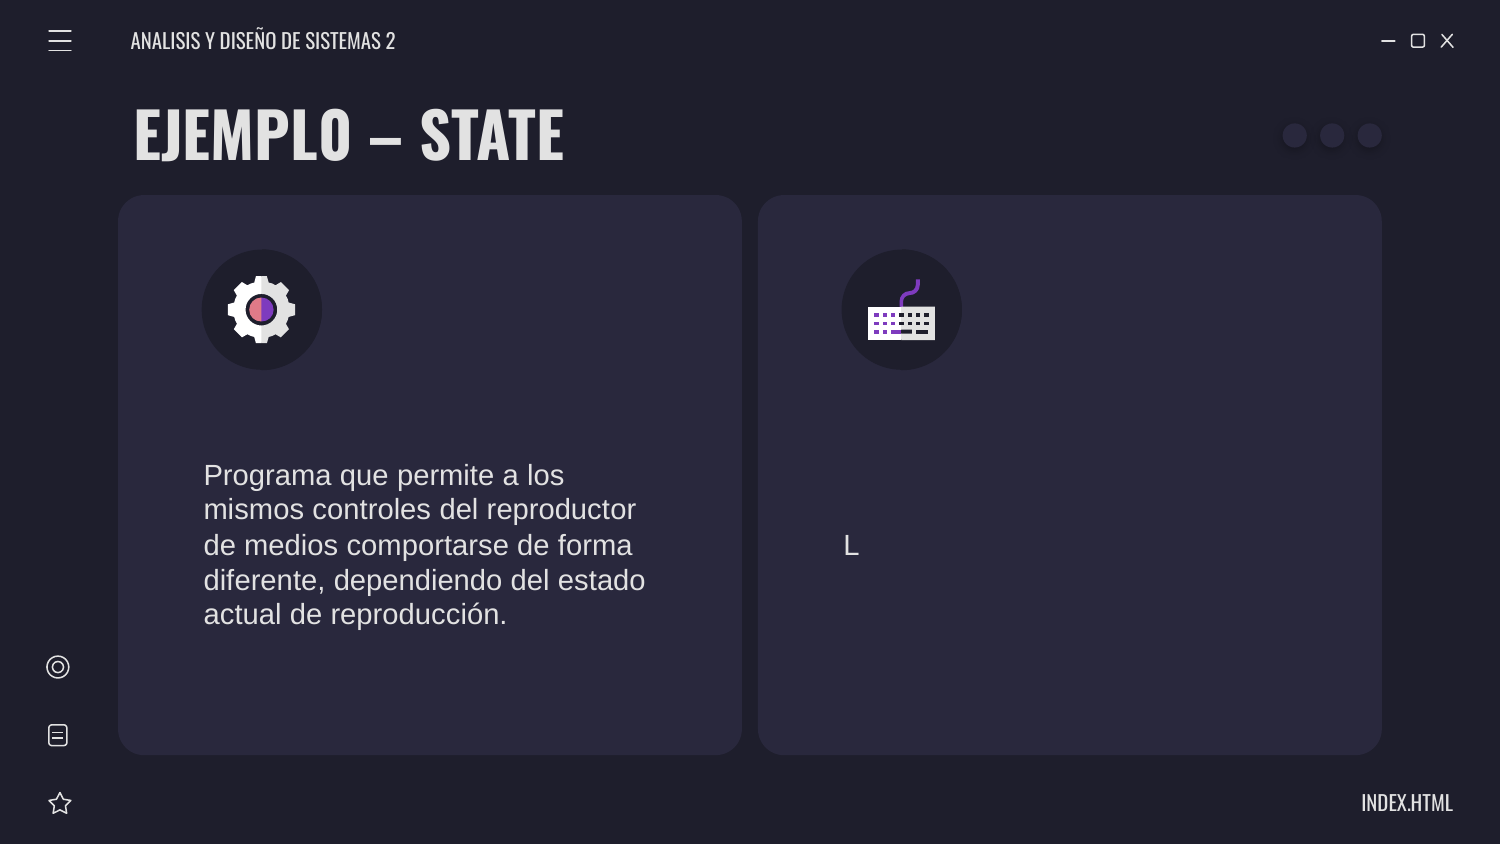

ANALISIS Y DISEÑO DE SISTEMAS 2

# EJEMPL0 – STATE

Programa que permite a los mismos controles del reproductor de medios comportarse de forma diferente, dependiendo del estado actual de reproducción.
L

INDEX.HTML